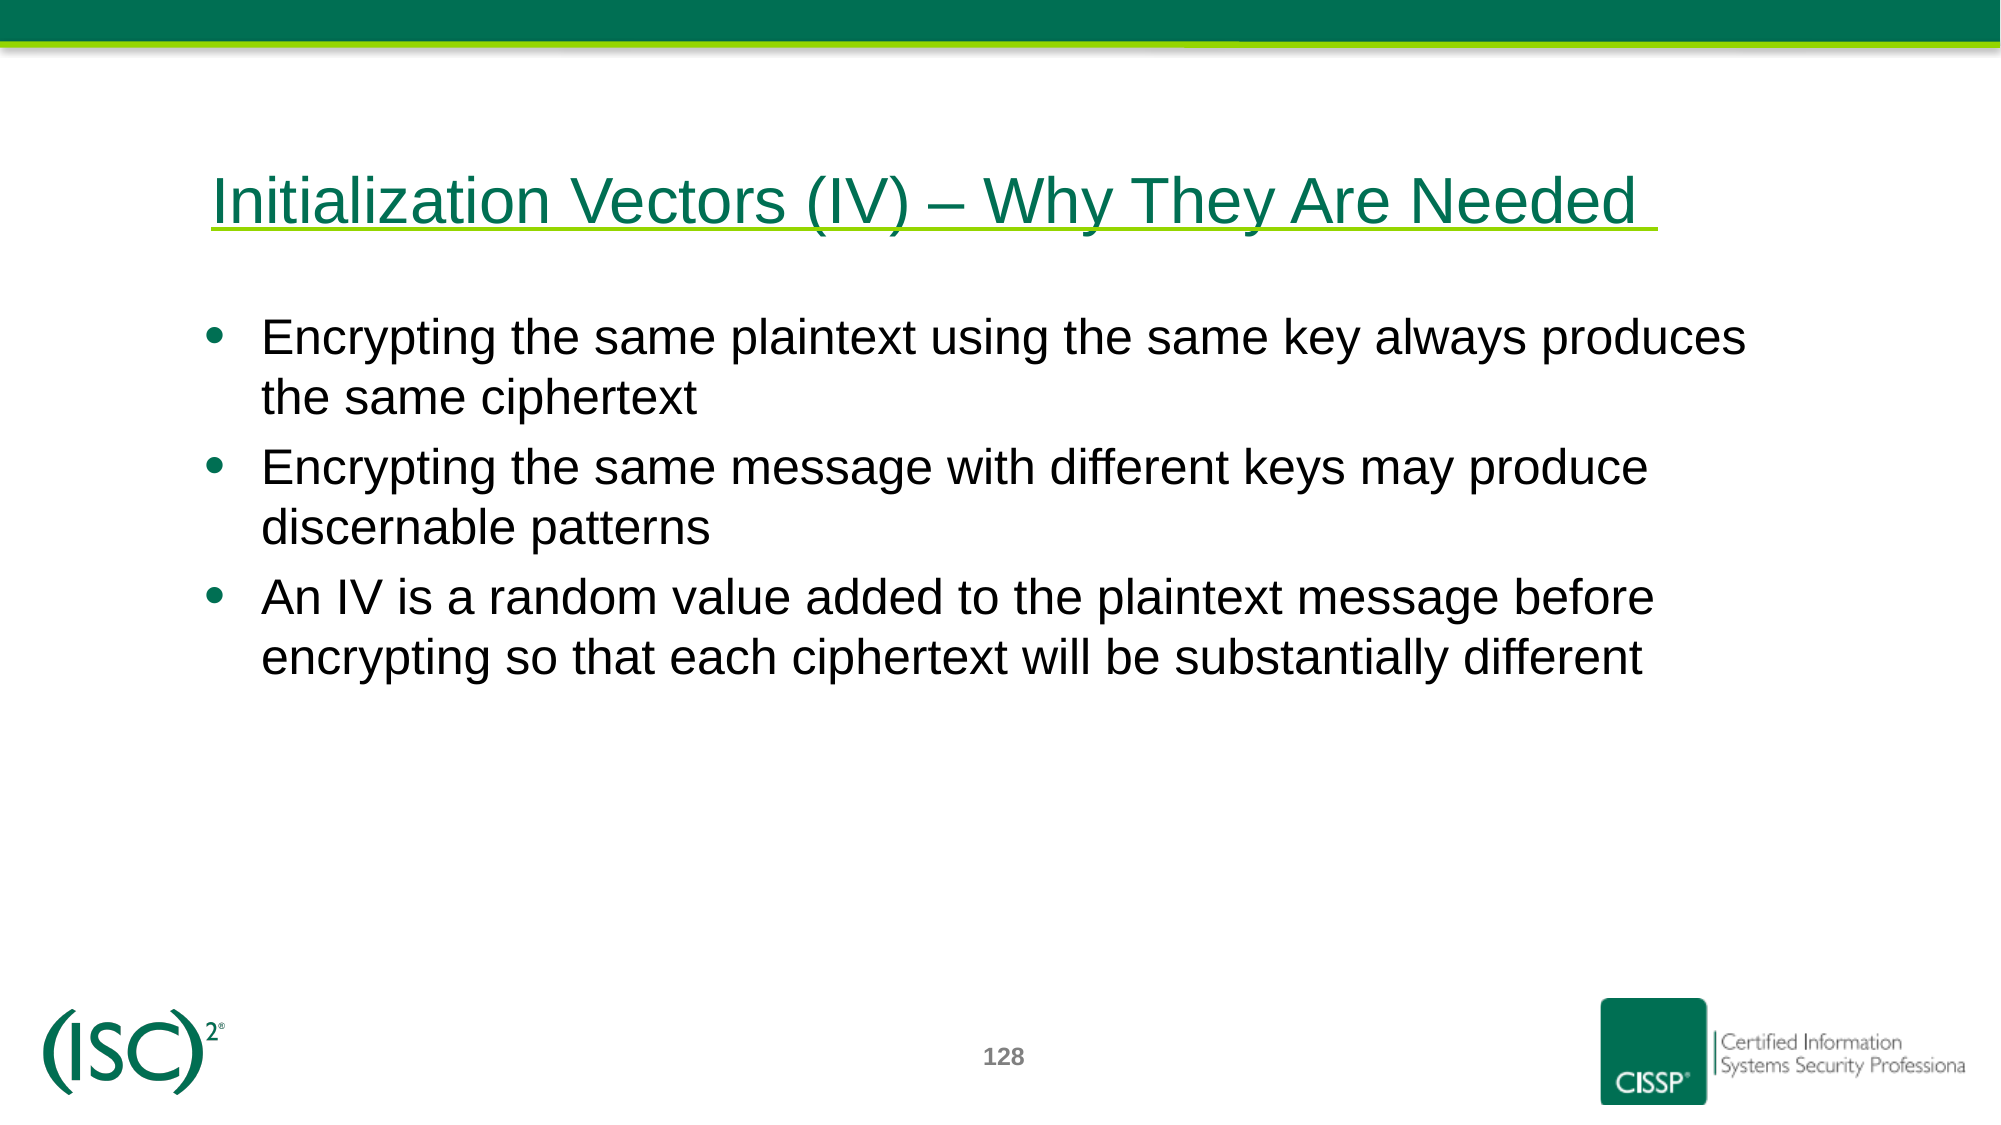

# Initialization Vectors (IV) – Why They Are Needed
Encrypting the same plaintext using the same key always produces the same ciphertext
Encrypting the same message with different keys may produce discernable patterns
An IV is a random value added to the plaintext message before encrypting so that each ciphertext will be substantially different